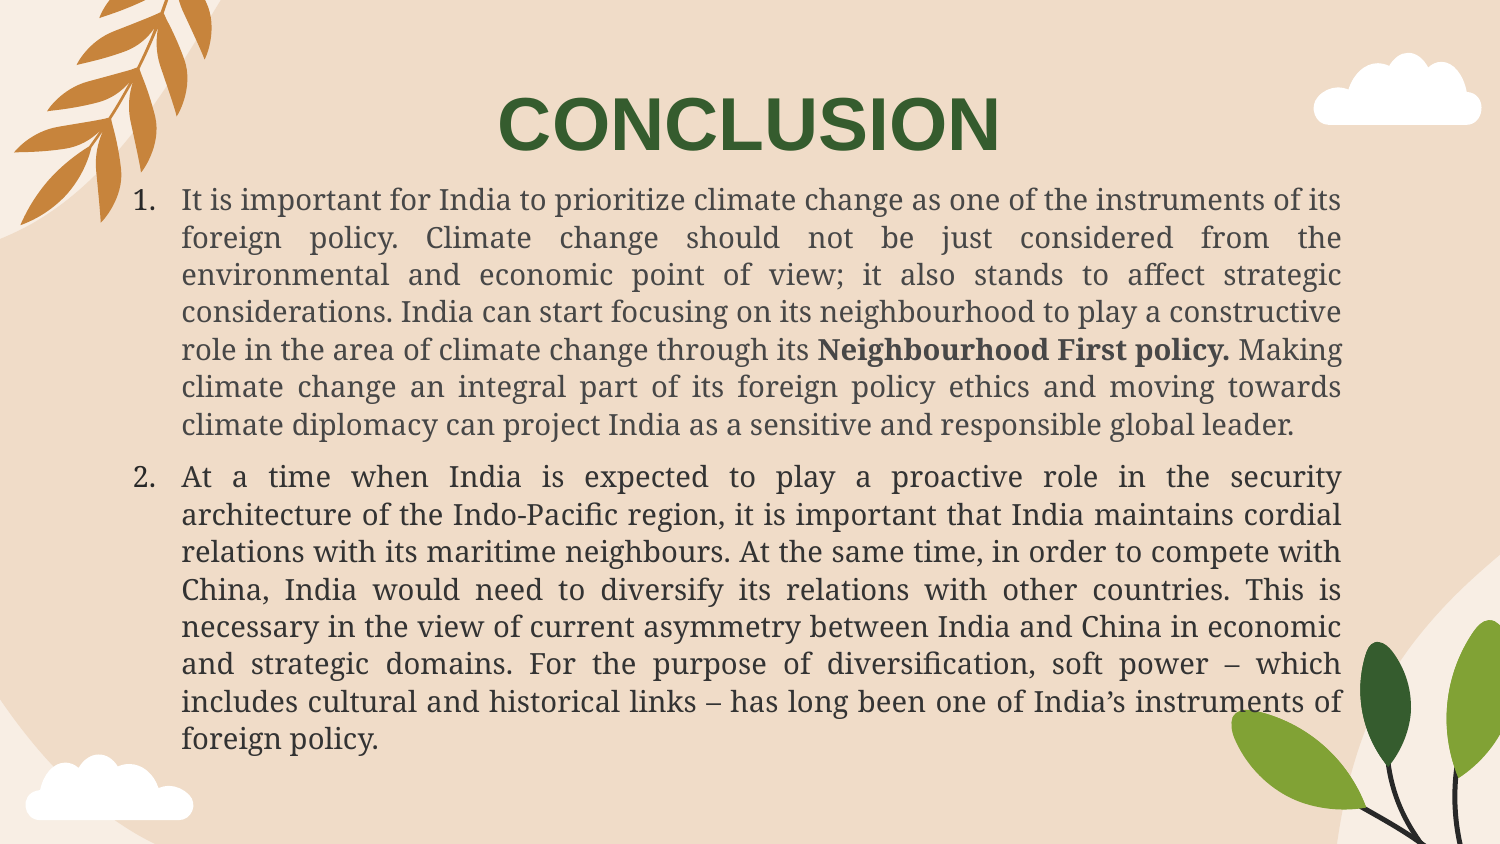

# CONCLUSION
It is important for India to prioritize climate change as one of the instruments of its foreign policy. Climate change should not be just considered from the environmental and economic point of view; it also stands to affect strategic considerations. India can start focusing on its neighbourhood to play a constructive role in the area of climate change through its Neighbourhood First policy. Making climate change an integral part of its foreign policy ethics and moving towards climate diplomacy can project India as a sensitive and responsible global leader.
At a time when India is expected to play a proactive role in the security architecture of the Indo-Pacific region, it is important that India maintains cordial relations with its maritime neighbours. At the same time, in order to compete with China, India would need to diversify its relations with other countries. This is necessary in the view of current asymmetry between India and China in economic and strategic domains. For the purpose of diversification, soft power – which includes cultural and historical links – has long been one of India’s instruments of foreign policy.